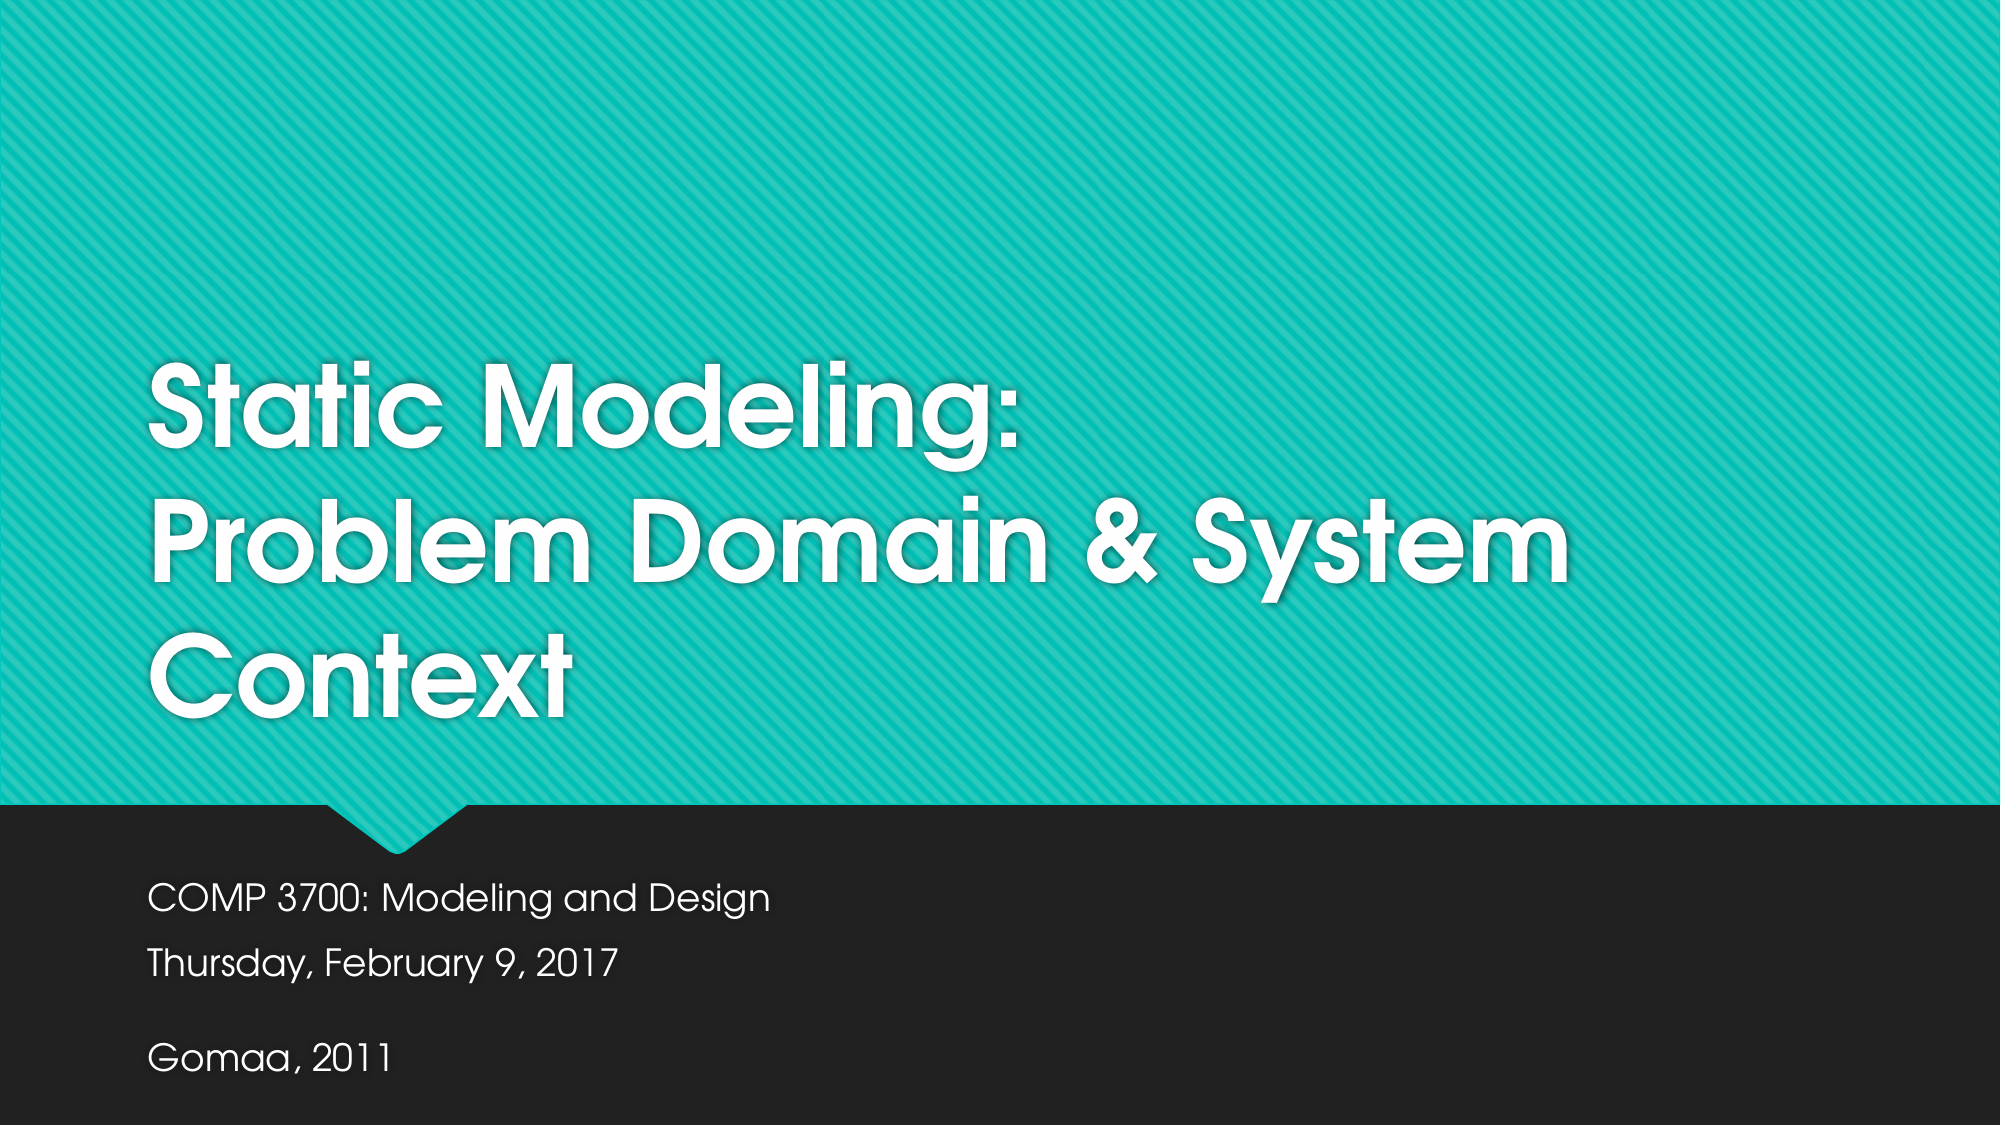

# Static Modeling: Problem Domain & System Context
COMP 3700: Modeling and Design
Thursday, February 9, 2017
Gomaa, 2011